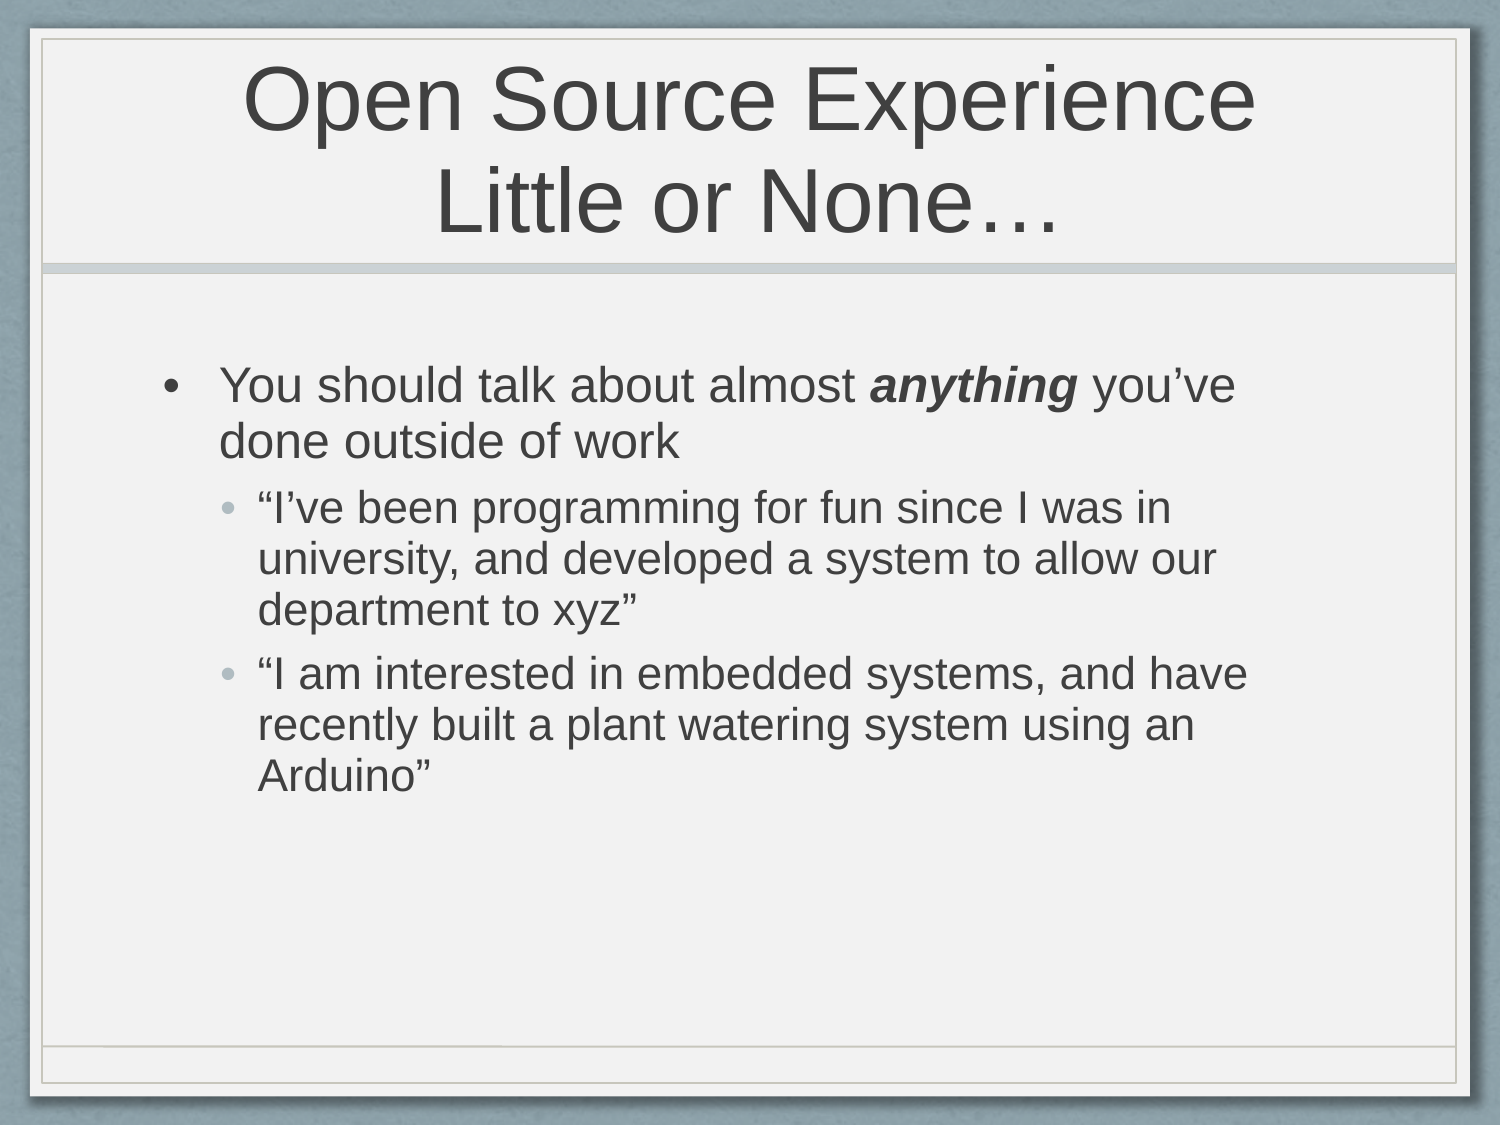

# Open Source Experience Little or None…
You should talk about almost anything you’ve done outside of work
“I’ve been programming for fun since I was in university, and developed a system to allow our department to xyz”
“I am interested in embedded systems, and have recently built a plant watering system using an Arduino”